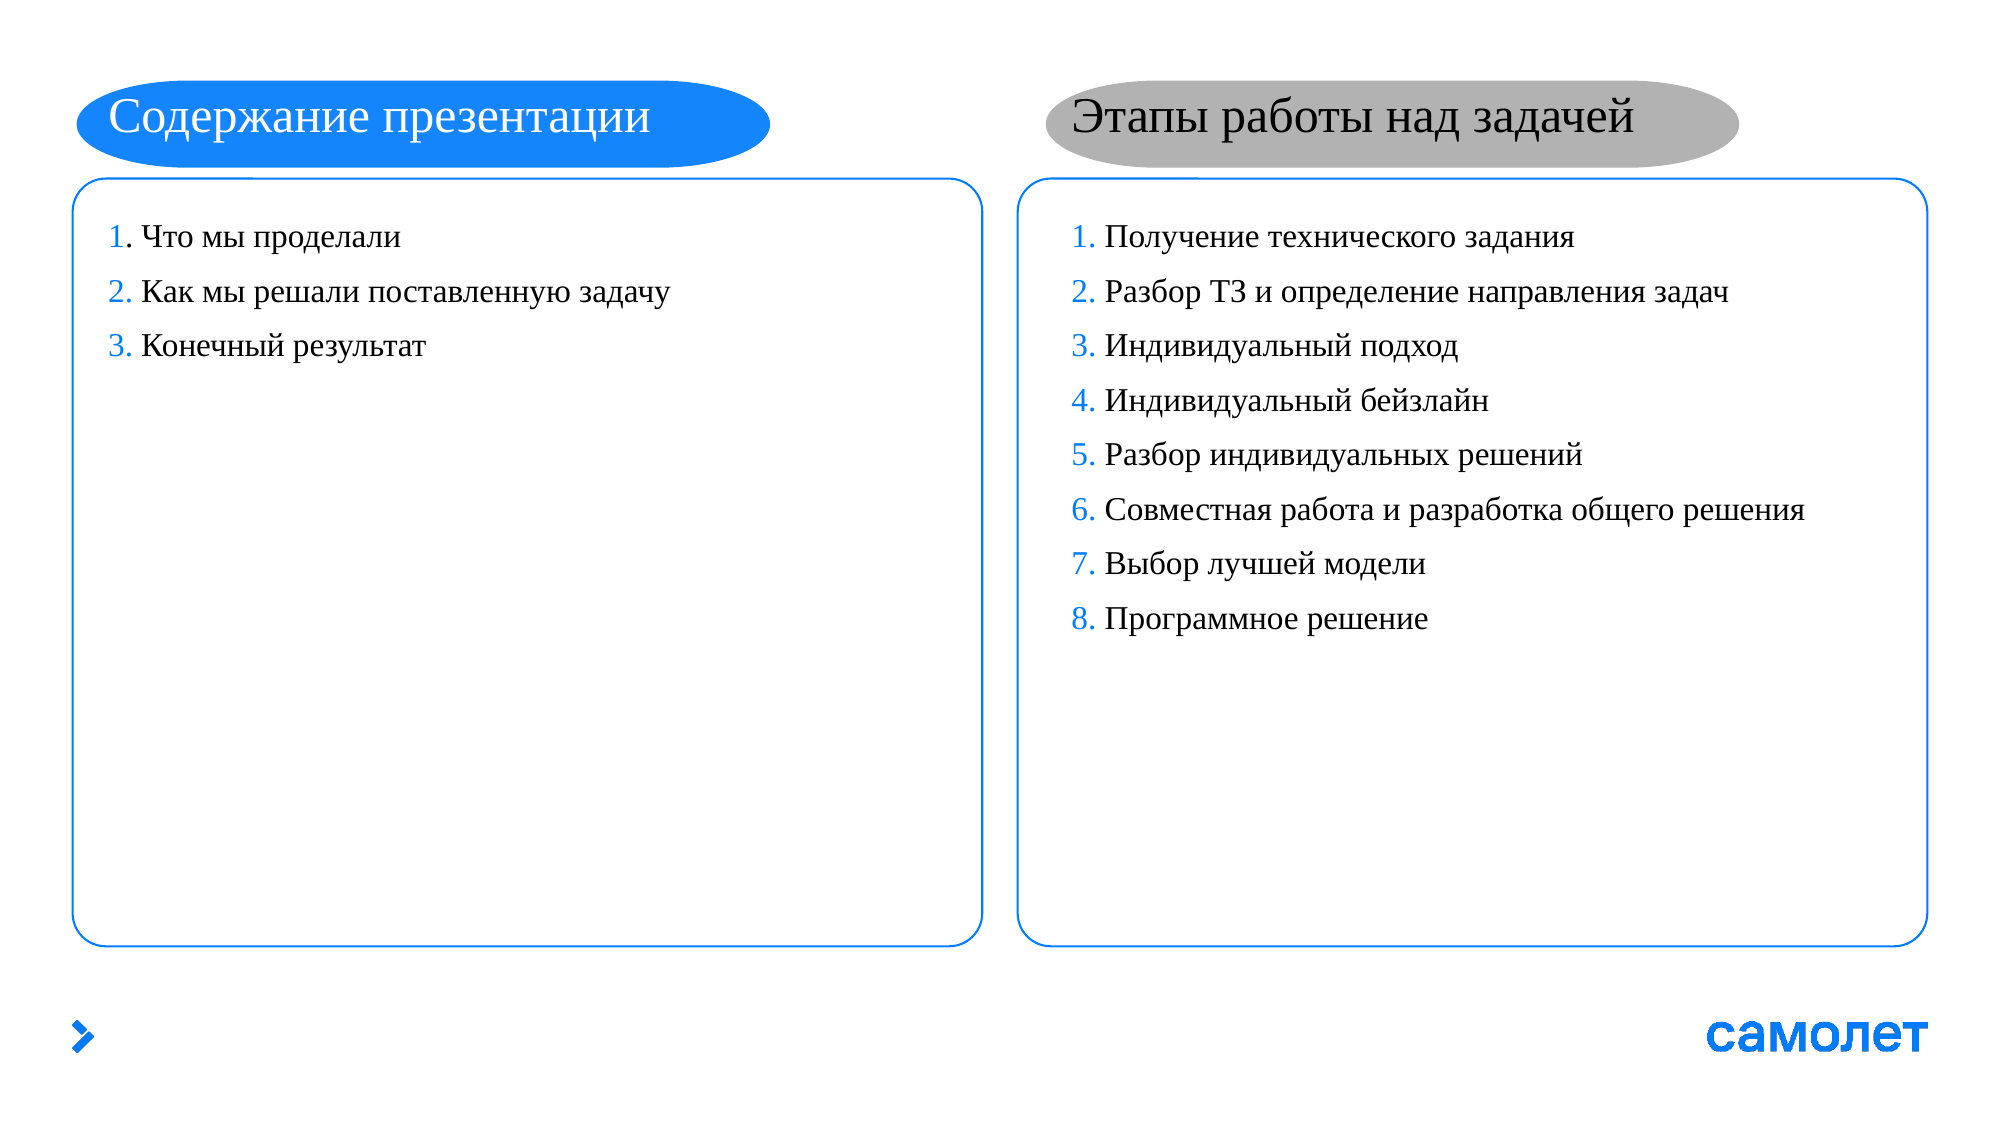

Содержание презентации
Этапы работы над задачей
1. Что мы проделали
2. Как мы решали поставленную задачу
3. Конечный результат
1. Получение технического задания
2. Разбор ТЗ и определение направления задач
3. Индивидуальный подход
4. Индивидуальный бейзлайн
5. Разбор индивидуальных решений
6. Совместная работа и разработка общего решения
7. Выбор лучшей модели
8. Программное решение